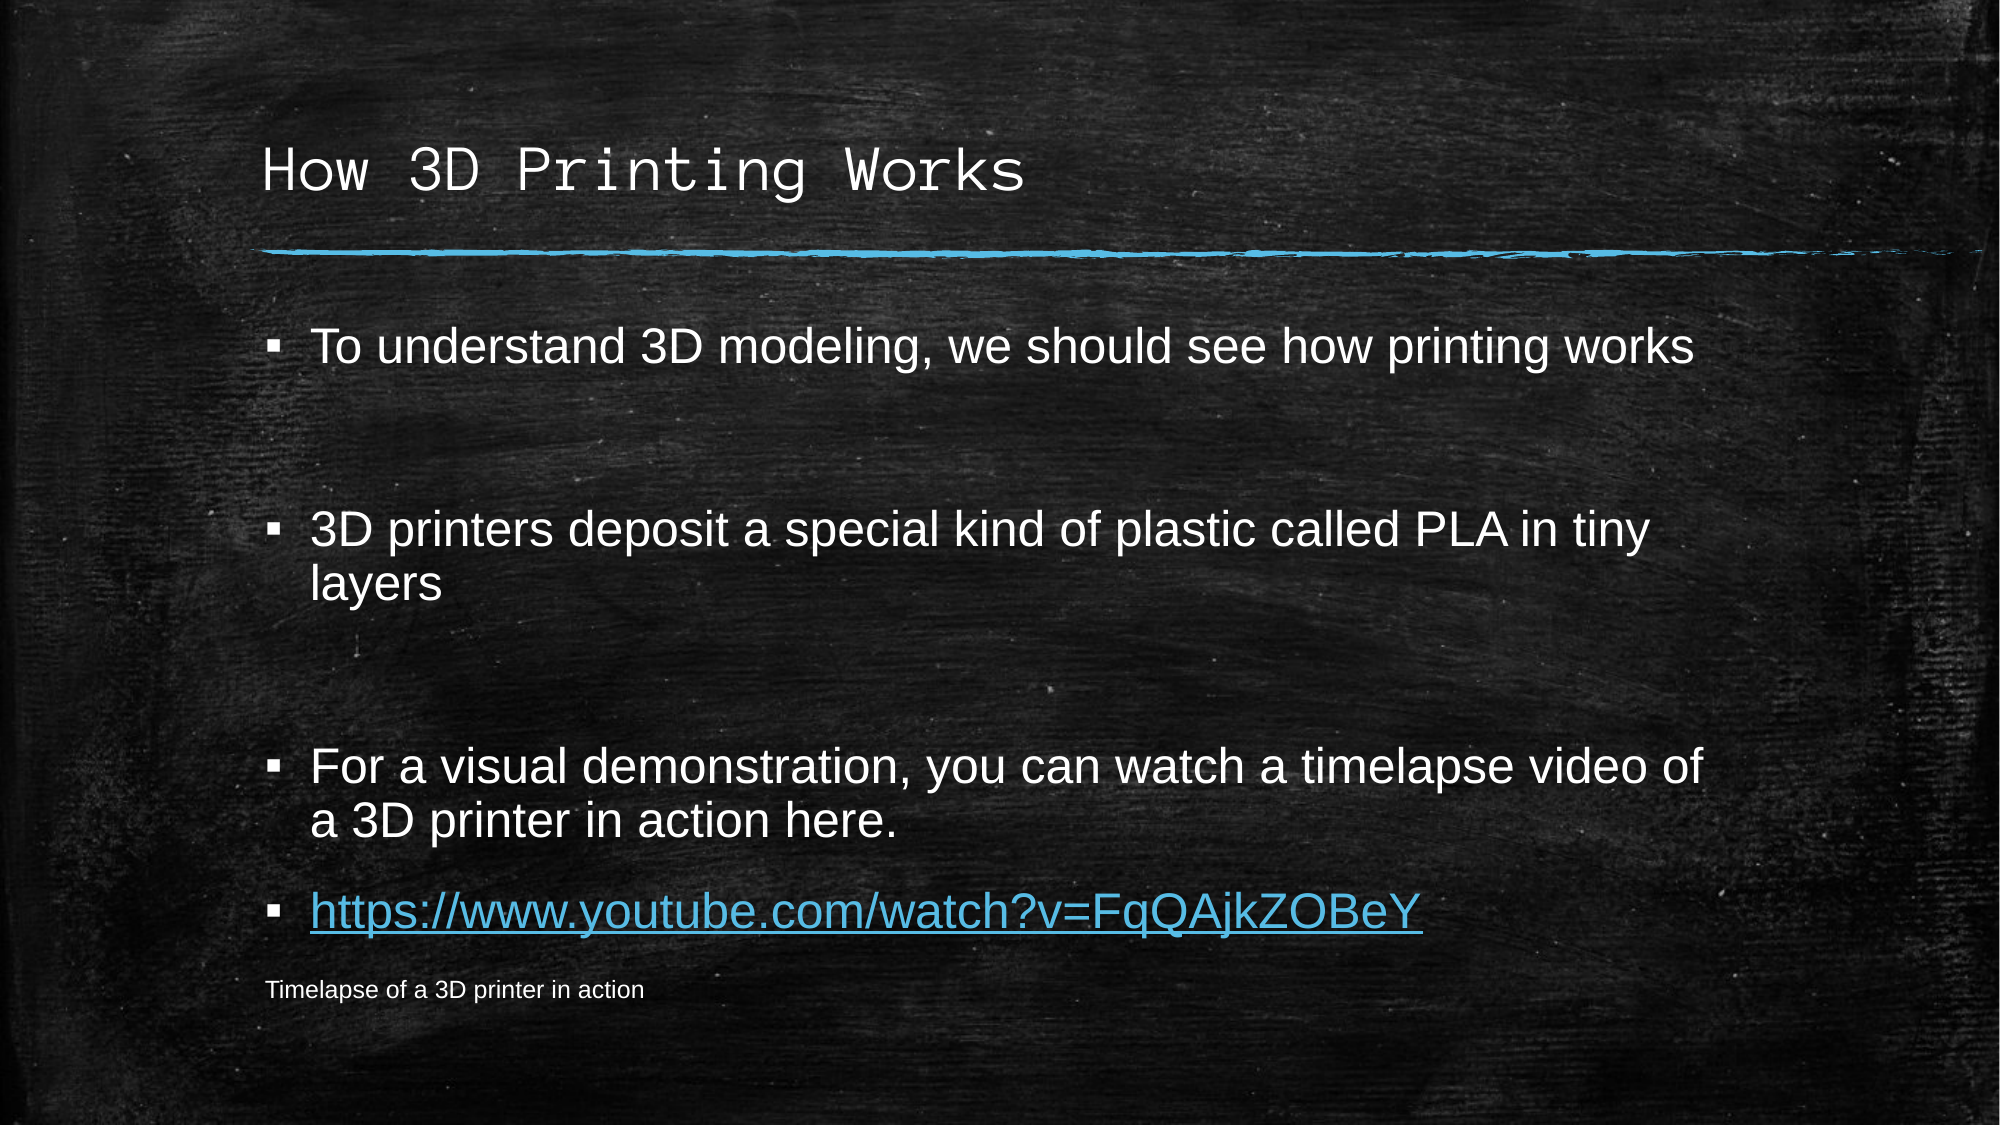

# How 3D Printing Works
To understand 3D modeling, we should see how printing works

3D printers deposit a special kind of plastic called PLA in tiny layers

For a visual demonstration, you can watch a timelapse video of a 3D printer in action here.
https://www.youtube.com/watch?v=FqQAjkZOBeY
Timelapse of a 3D printer in action